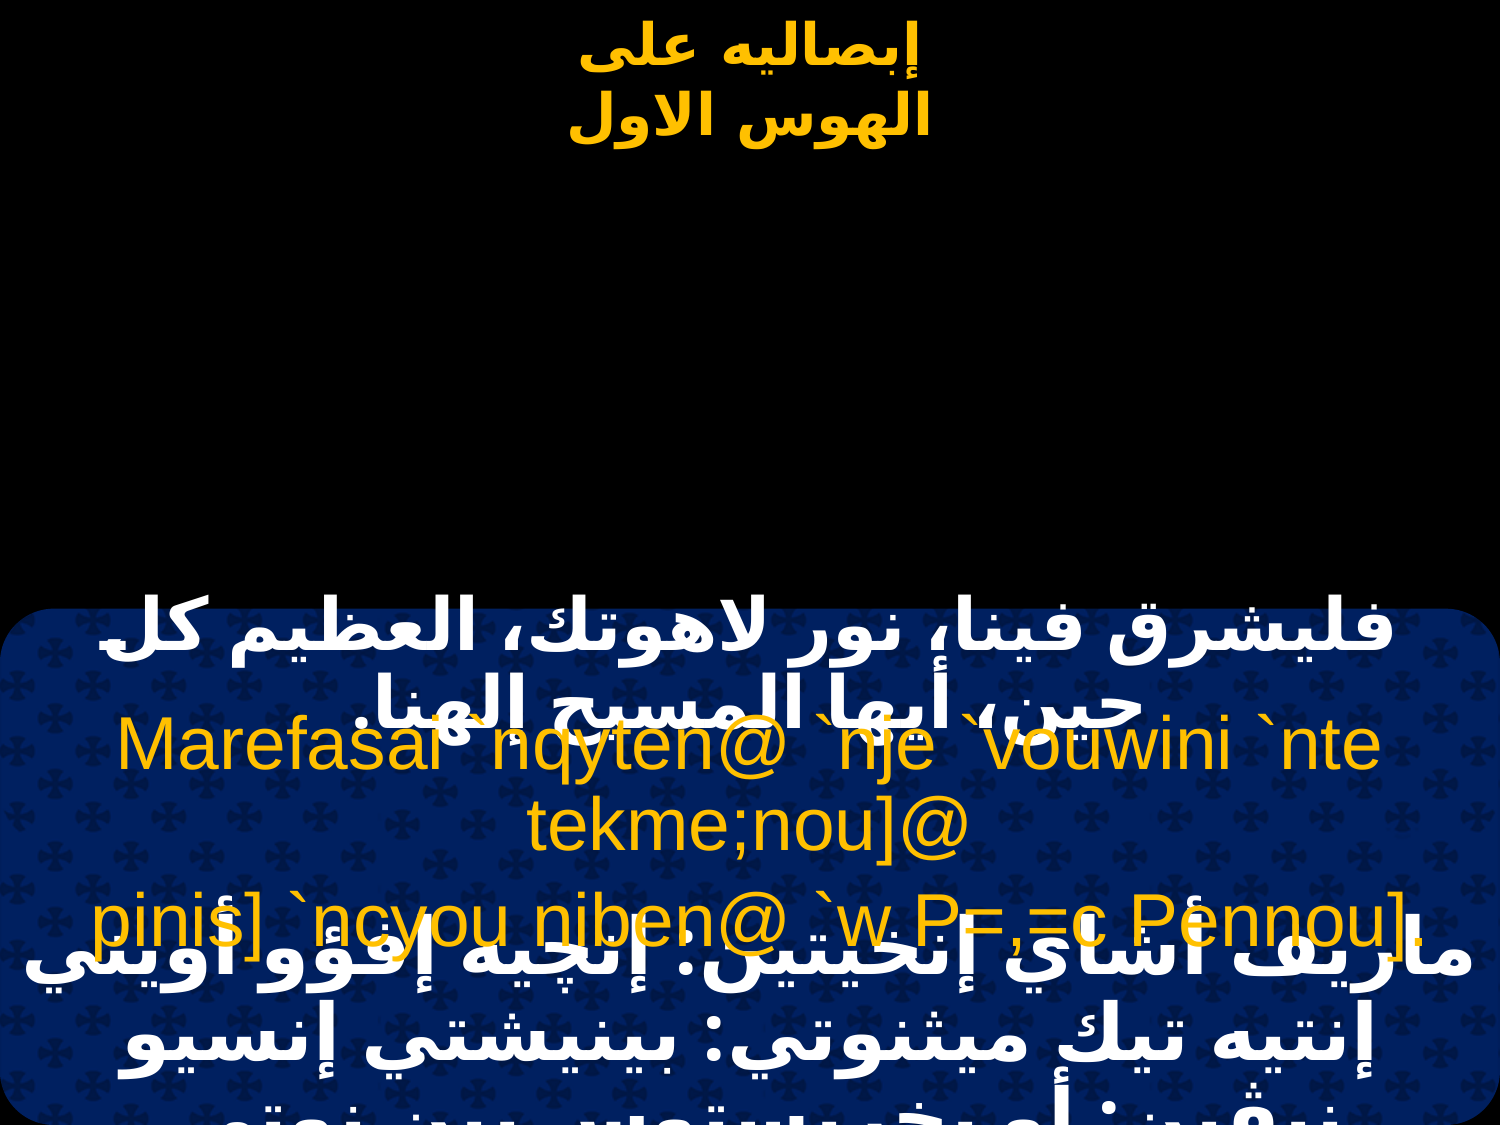

#
فليشرق فينا، نور لاهوتك، العظيم كل حين، أيها المسيح إلهنا.
Marefasai `nqyten@ `nje `vouwini `nte tekme;nou]@
 pinis] `ncyou niben@ `w P=,=c Pennou].
ماريف أشاي إنخيتين: إنچيه إفؤو أويني إنتيه تيك ميثنوتي: بينيشتي إنسيو نيڤين: أو بخريستوس بين نوتي.